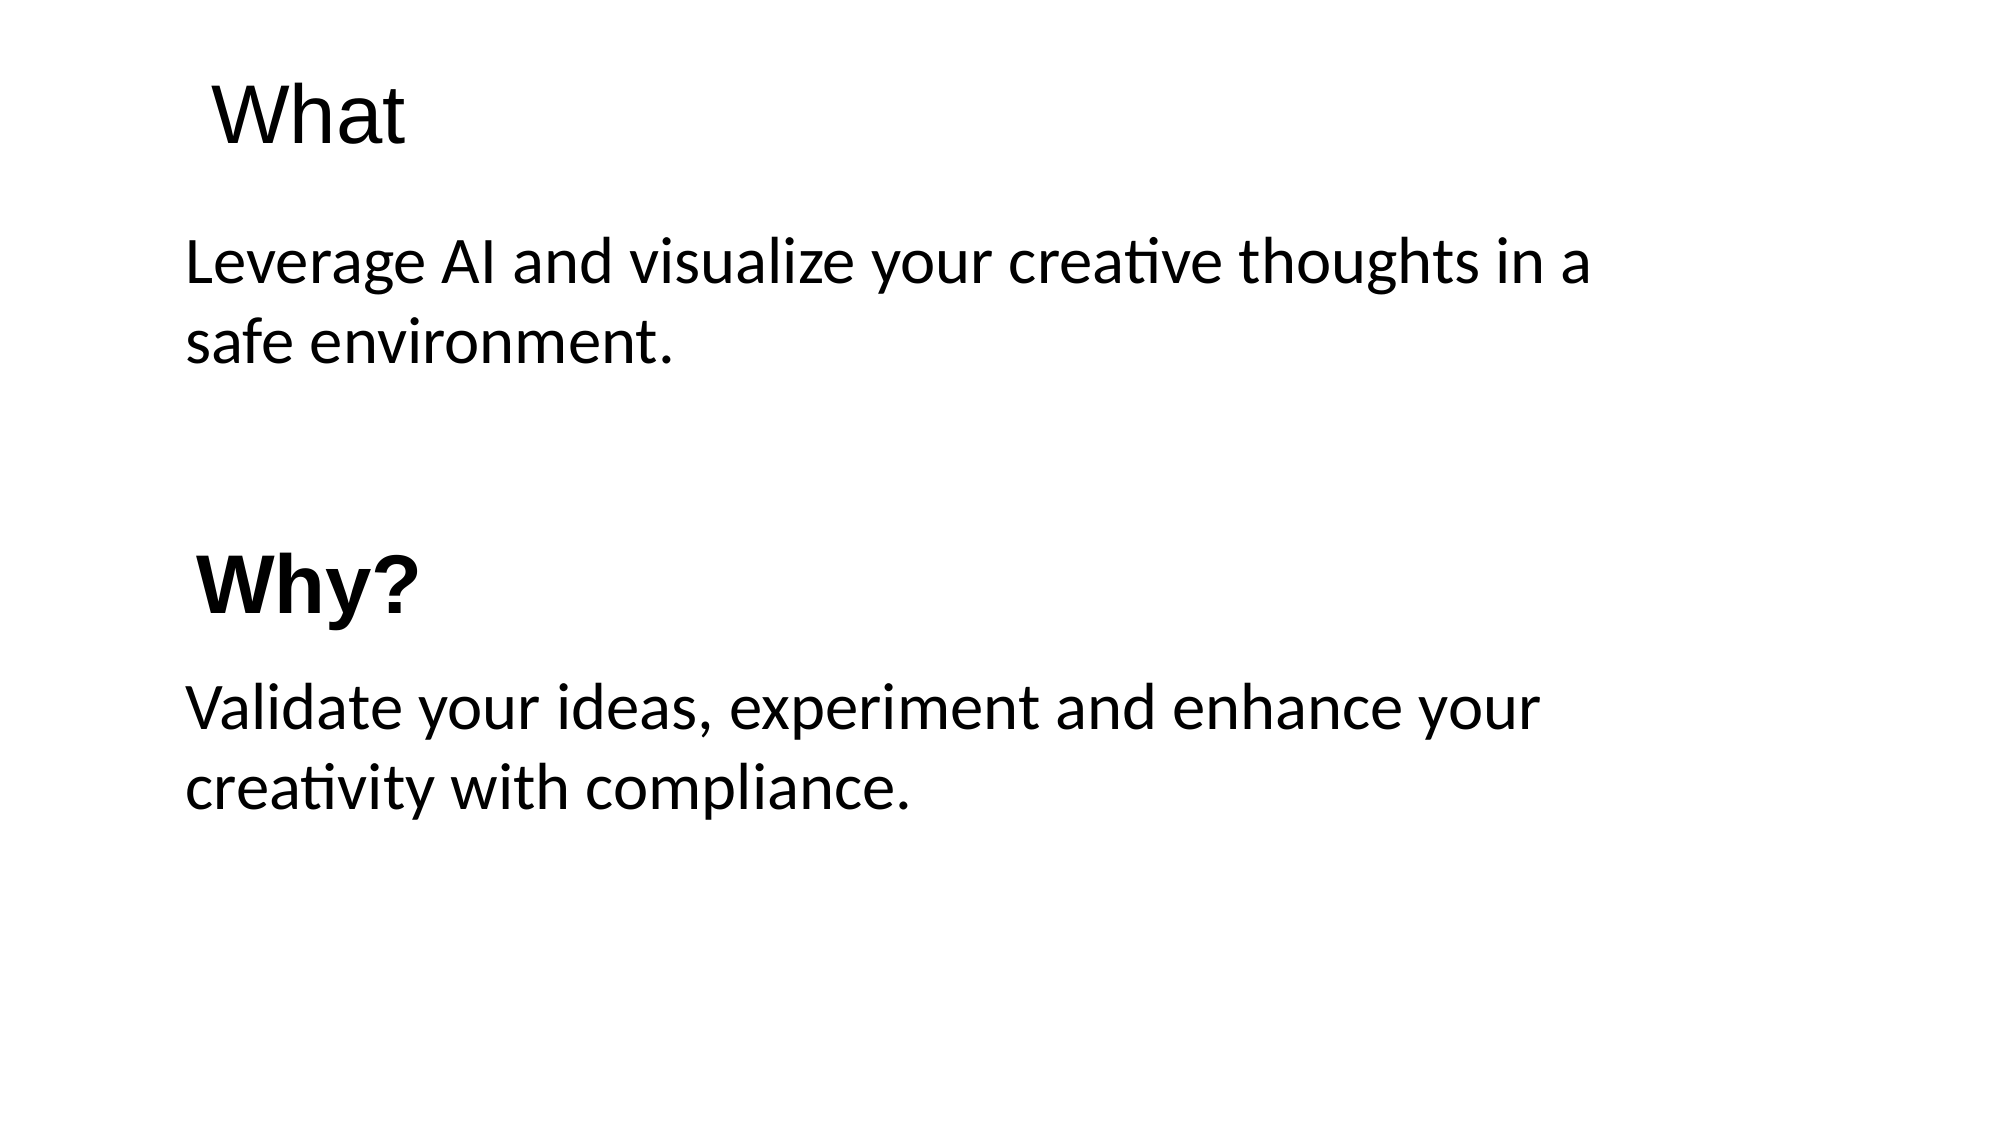

# What?
Leverage AI and visualize your creative thoughts in a safe environment.

Why?
Validate your ideas, experiment and enhance your creativity with compliance.